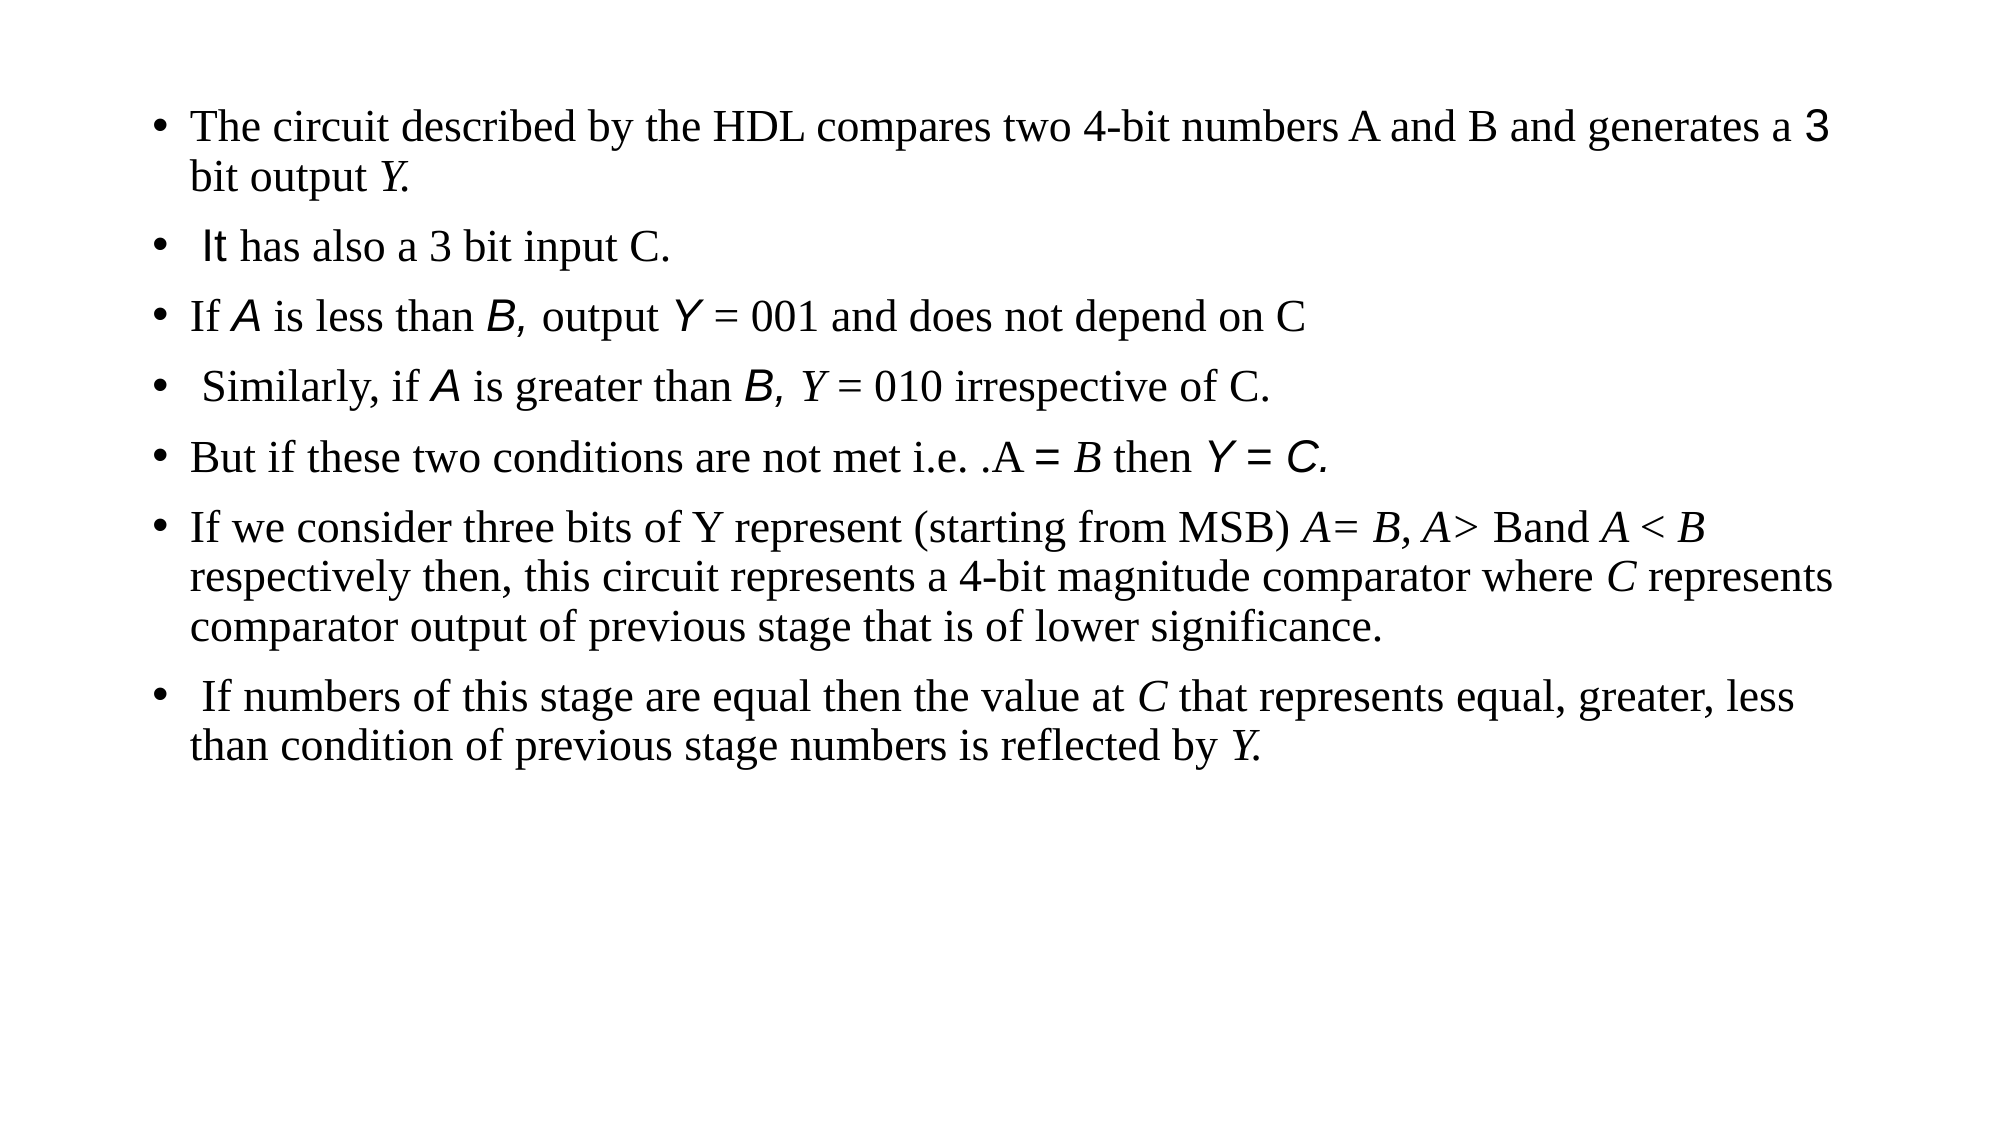

The circuit described by the HDL compares two 4-bit numbers A and B and generates a 3 bit output Y.
 It has also a 3 bit input C.
If A is less than B, output Y = 001 and does not depend on C
 Similarly, if A is greater than B, Y = 010 irrespective of C.
But if these two conditions are not met i.e. .A = B then Y = C.
If we consider three bits of Y represent (starting from MSB) A= B, A> Band A < B respectively then, this circuit represents a 4-bit magnitude comparator where C represents comparator output of previous stage that is of lower significance.
 If numbers of this stage are equal then the value at C that represents equal, greater, less than condition of previous stage numbers is reflected by Y.